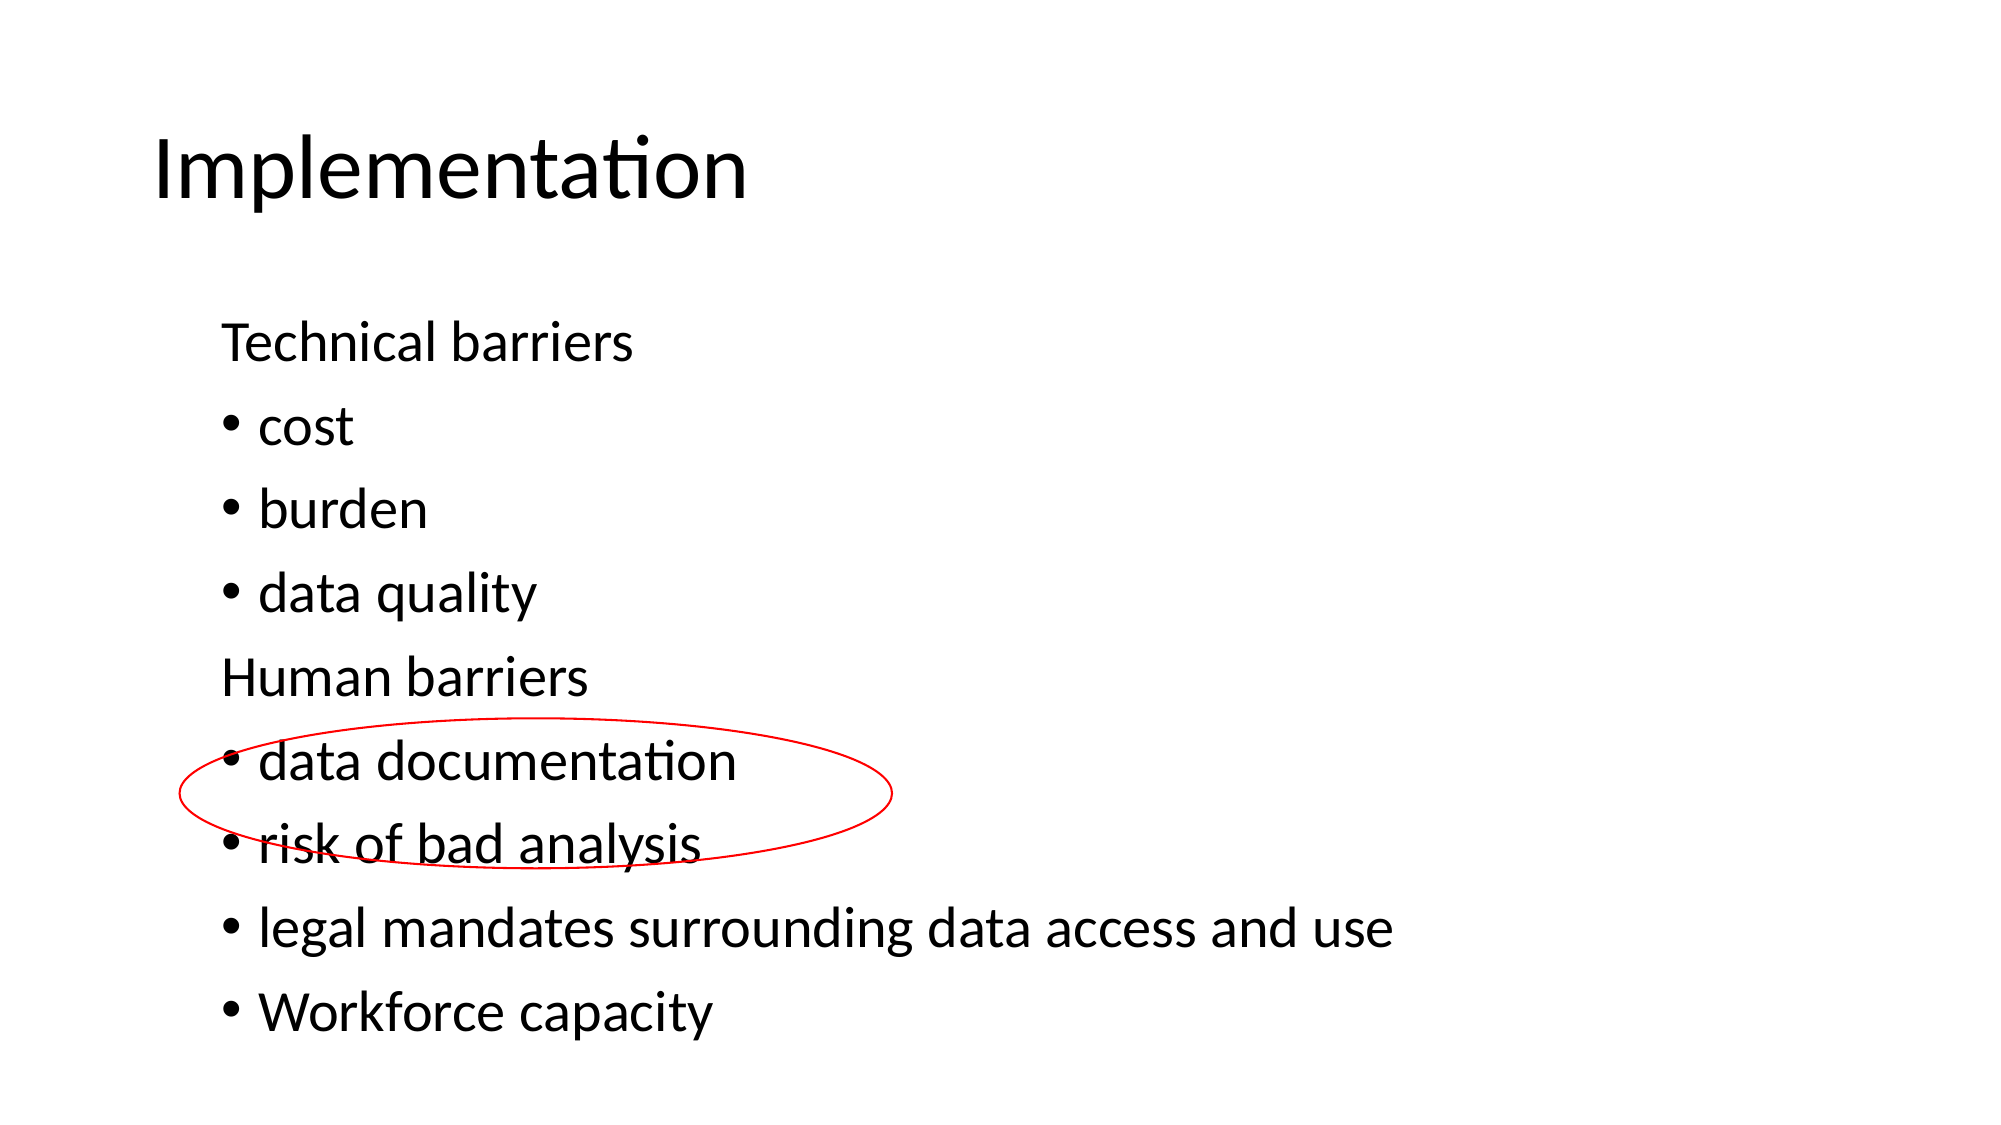

# Implementation
Technical barriers
cost
burden
data quality
Human barriers
data documentation
risk of bad analysis
legal mandates surrounding data access and use
Workforce capacity